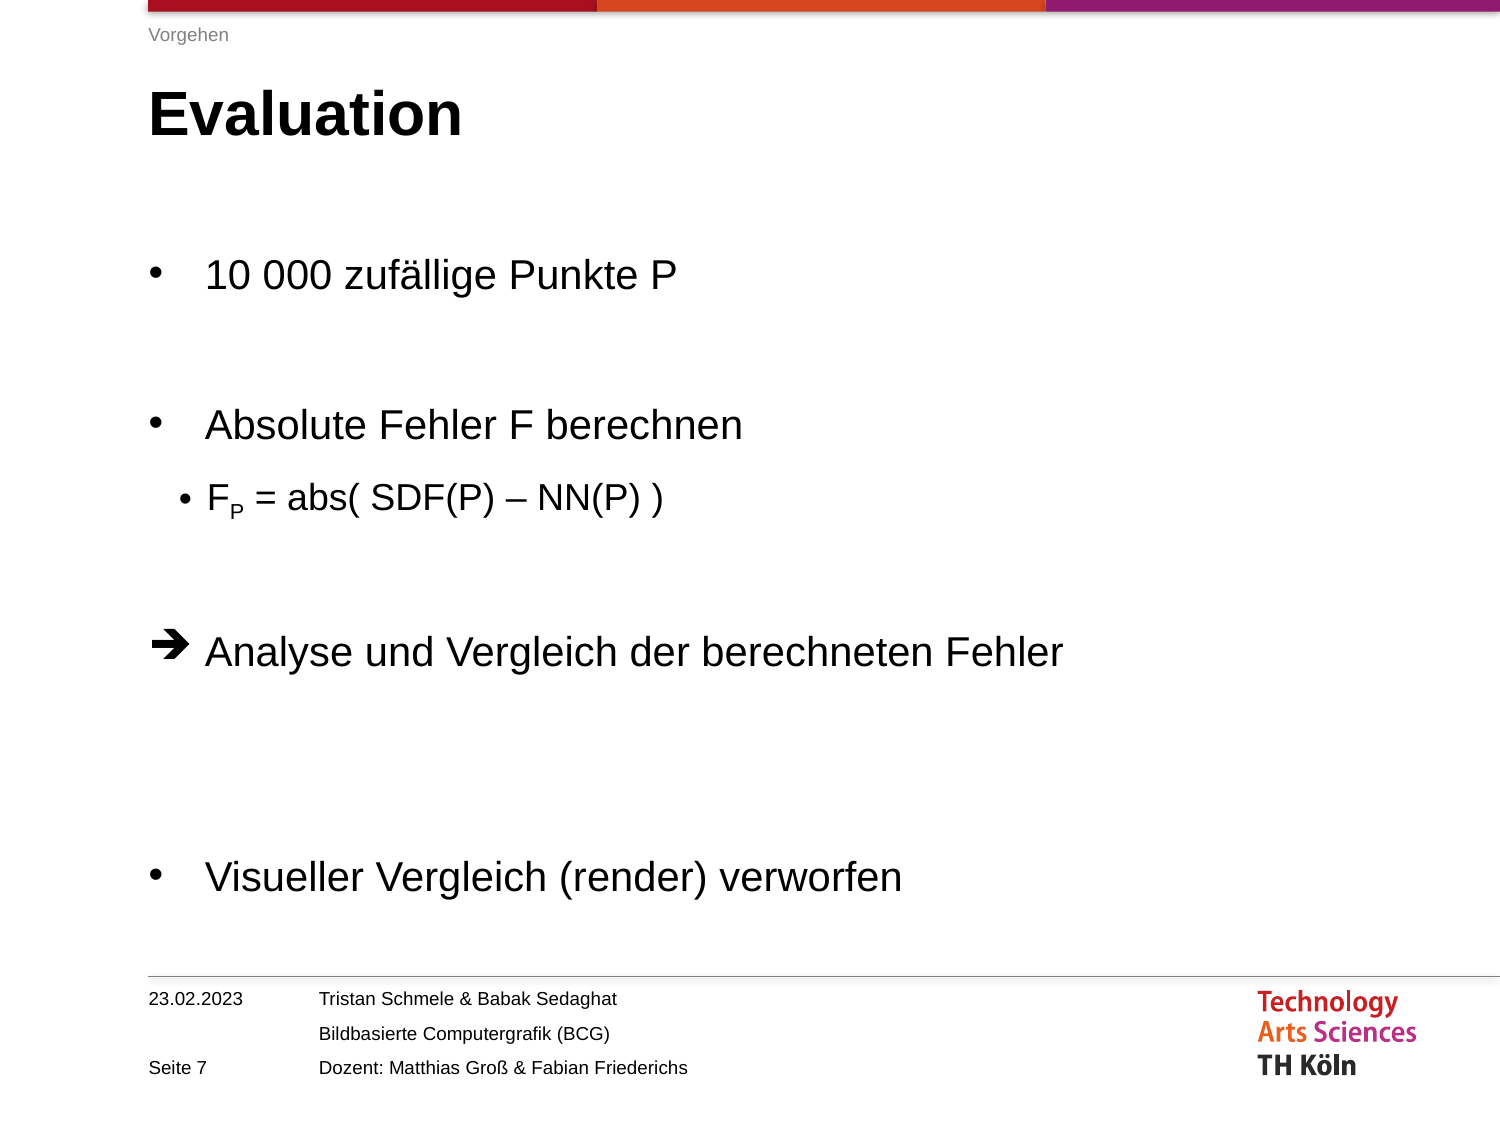

Vorgehen
# Evaluation
10 000 zufällige Punkte P

Absolute Fehler F berechnen
FP = abs( SDF(P) – NN(P) )

Analyse und Vergleich der berechneten Fehler

Visueller Vergleich (render) verworfen
23.02.2023
Seite 7